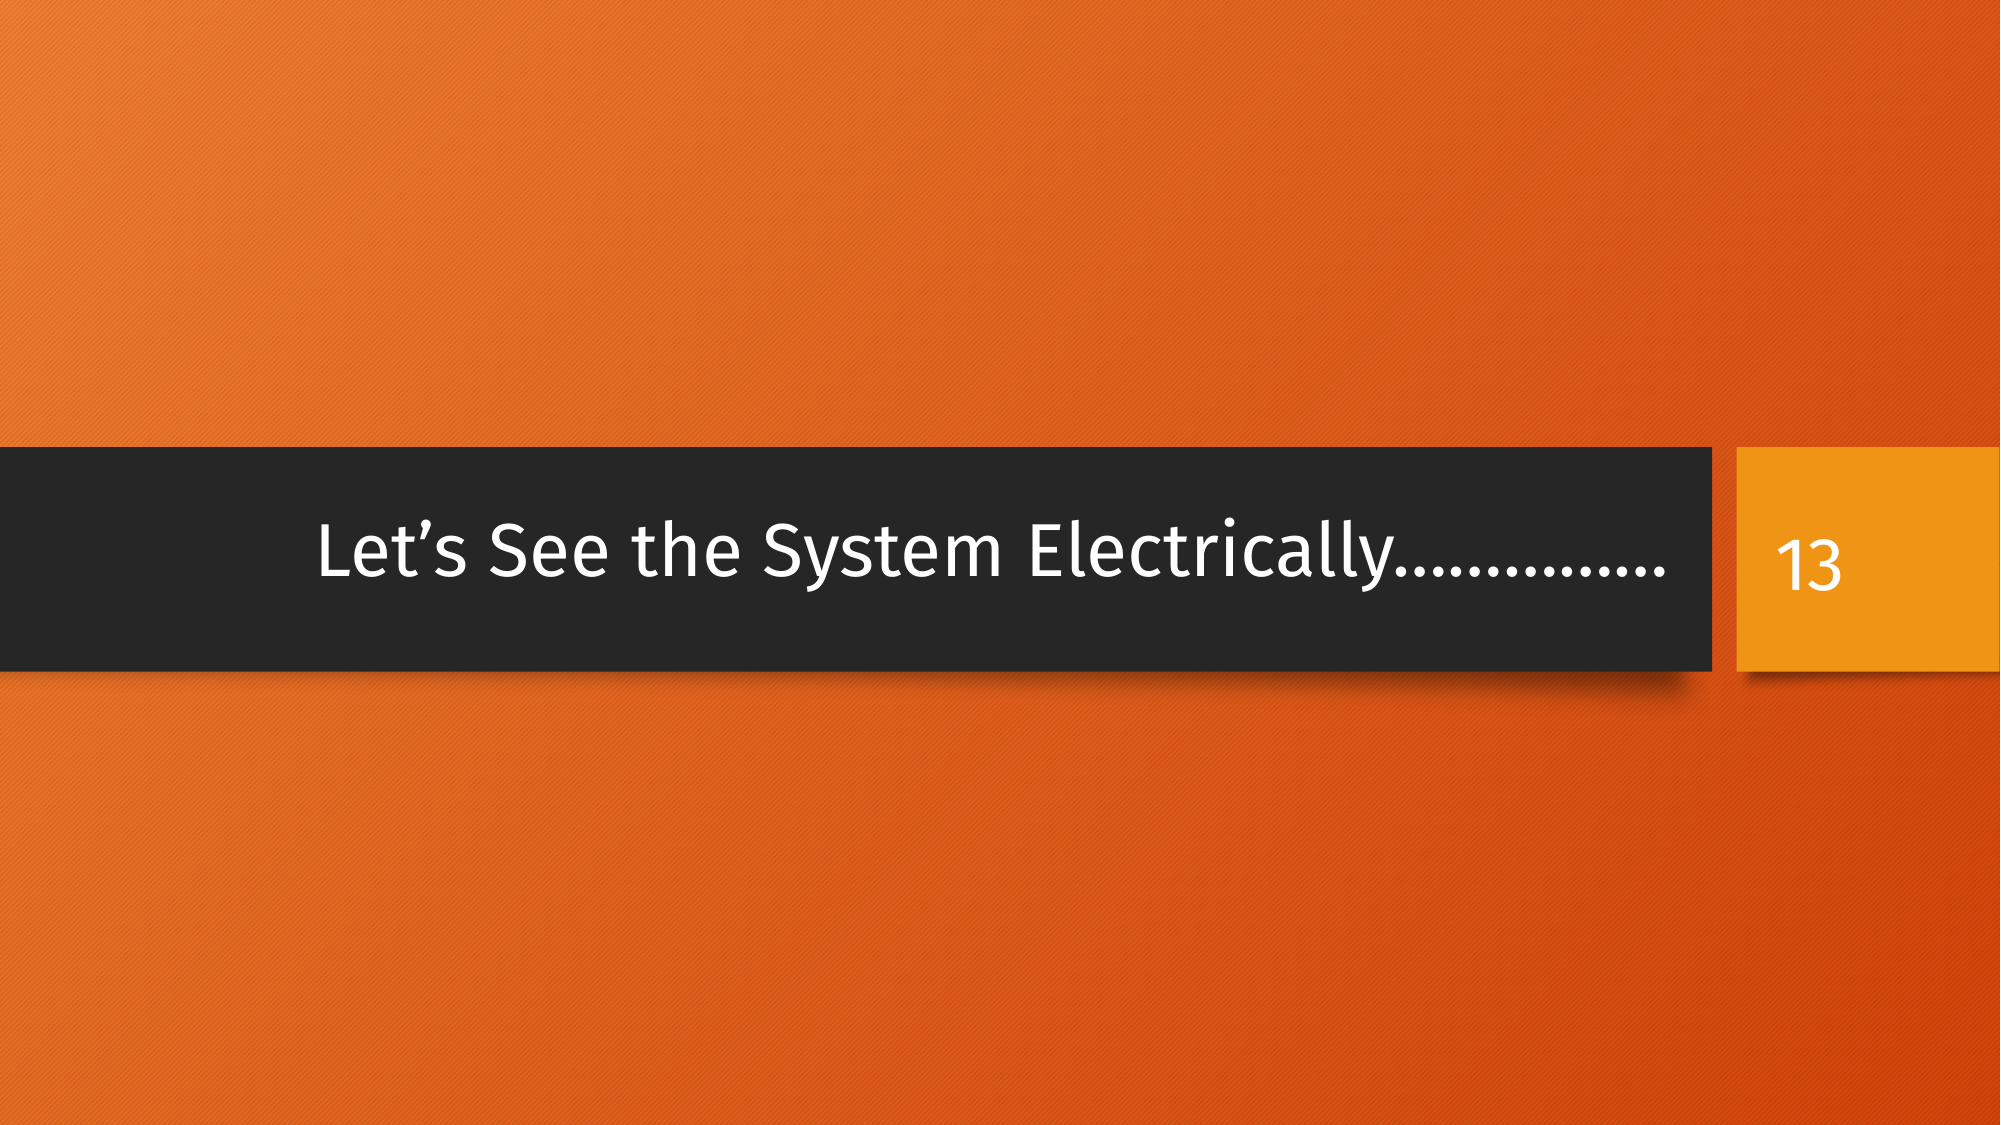

# Let’s See the System Electrically……………
13